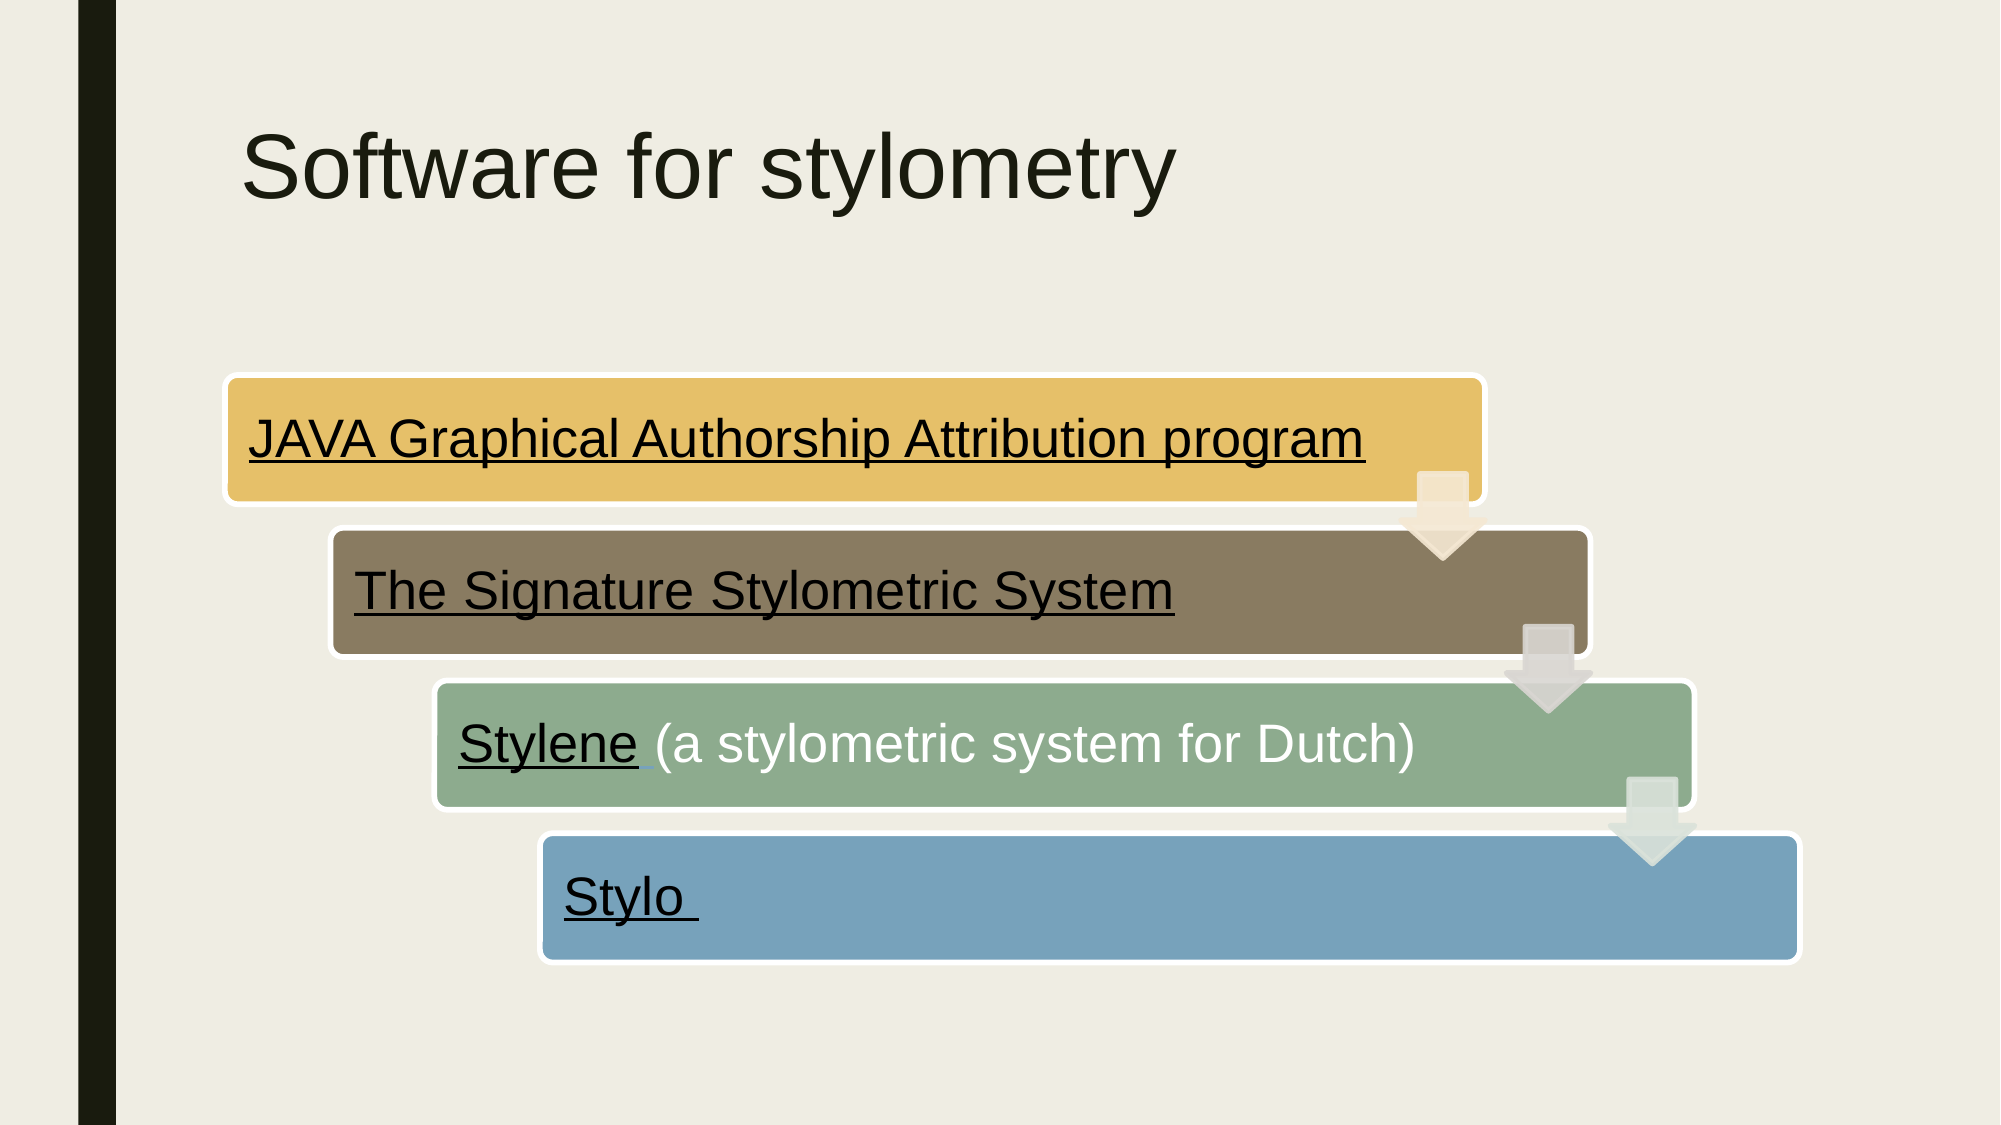

# Software for stylometry
JAVA Graphical Authorship Attribution program
The Signature Stylometric System
Stylene (a stylometric system for Dutch)
Stylo